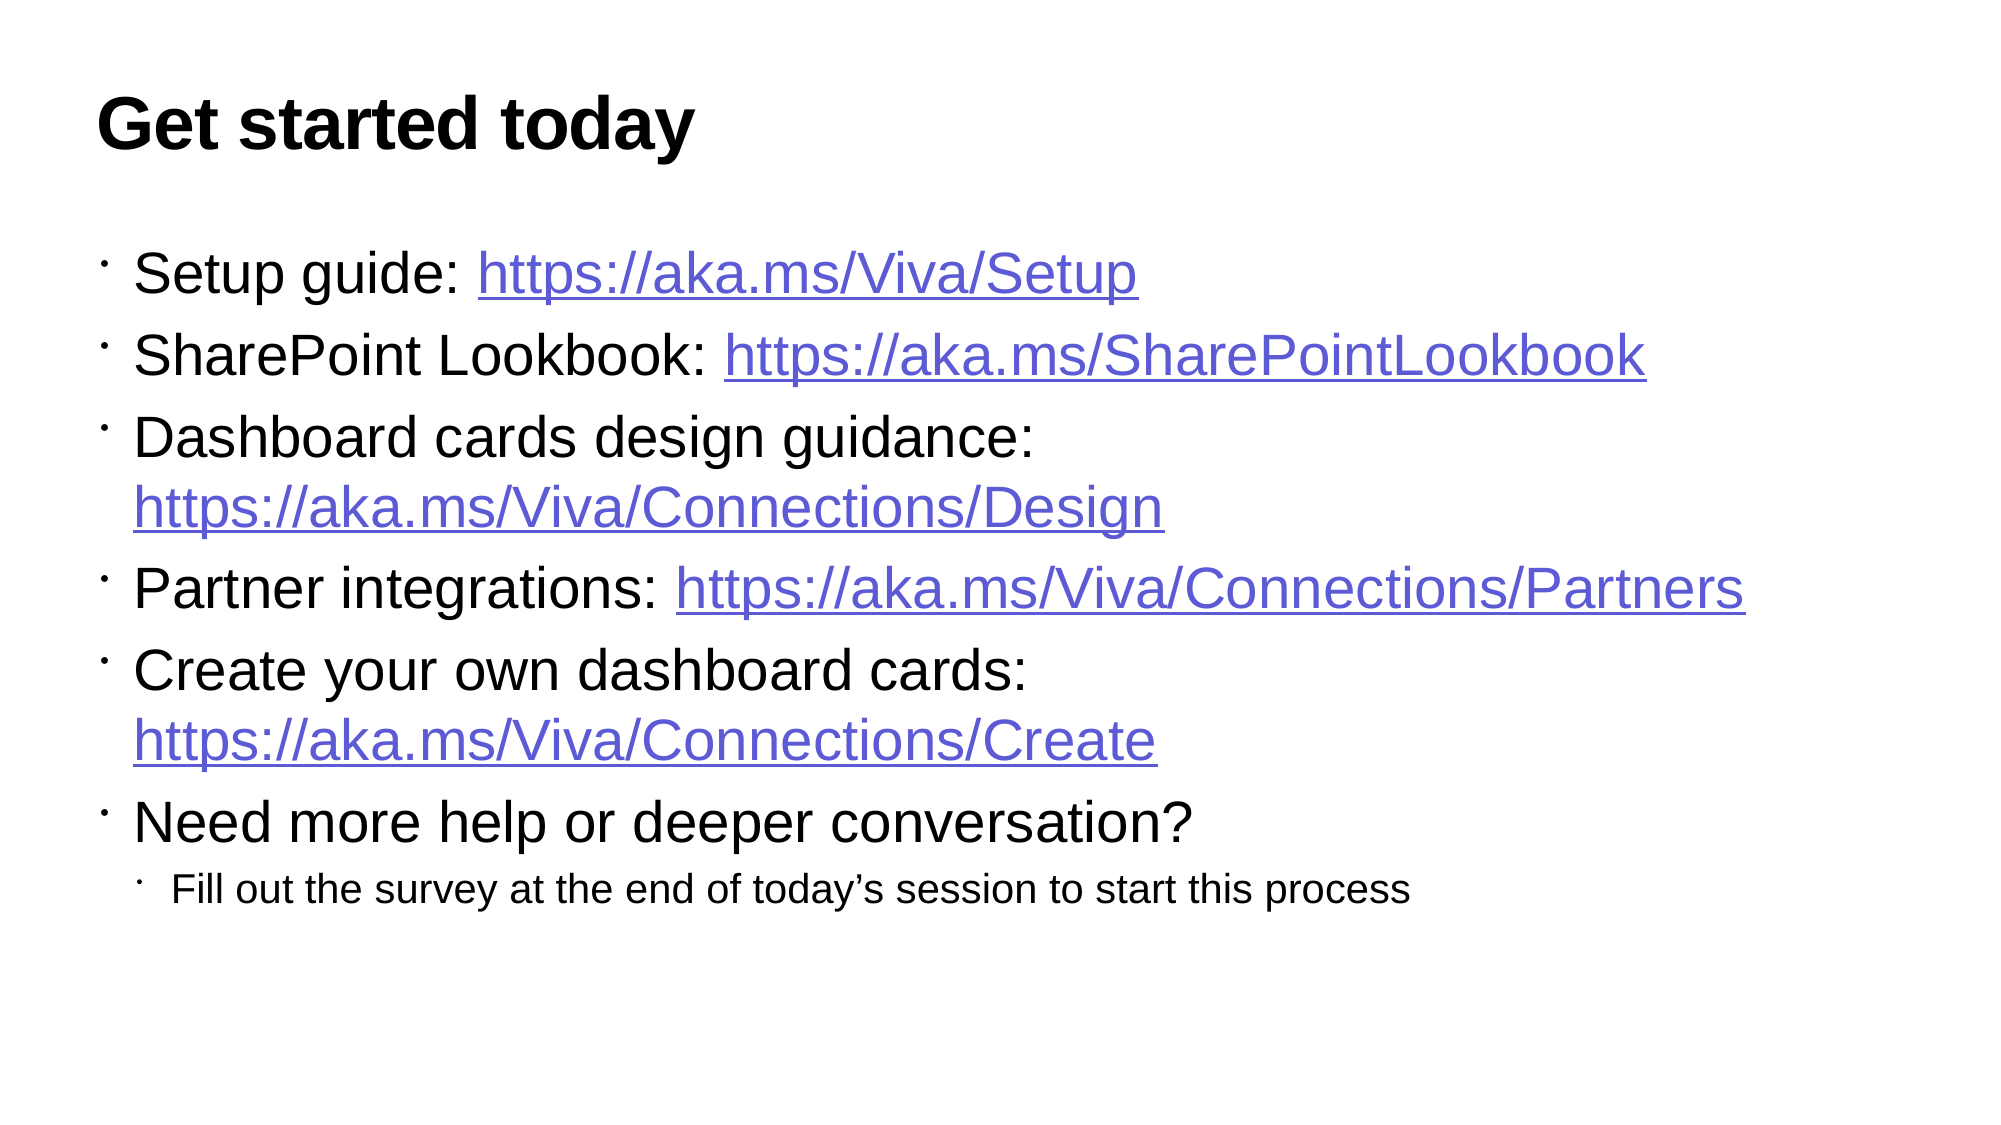

# Get started today
Setup guide: https://aka.ms/Viva/Setup
SharePoint Lookbook: https://aka.ms/SharePointLookbook
Dashboard cards design guidance: https://aka.ms/Viva/Connections/Design
Partner integrations: https://aka.ms/Viva/Connections/Partners
Create your own dashboard cards: https://aka.ms/Viva/Connections/Create
Need more help or deeper conversation?
Fill out the survey at the end of today’s session to start this process